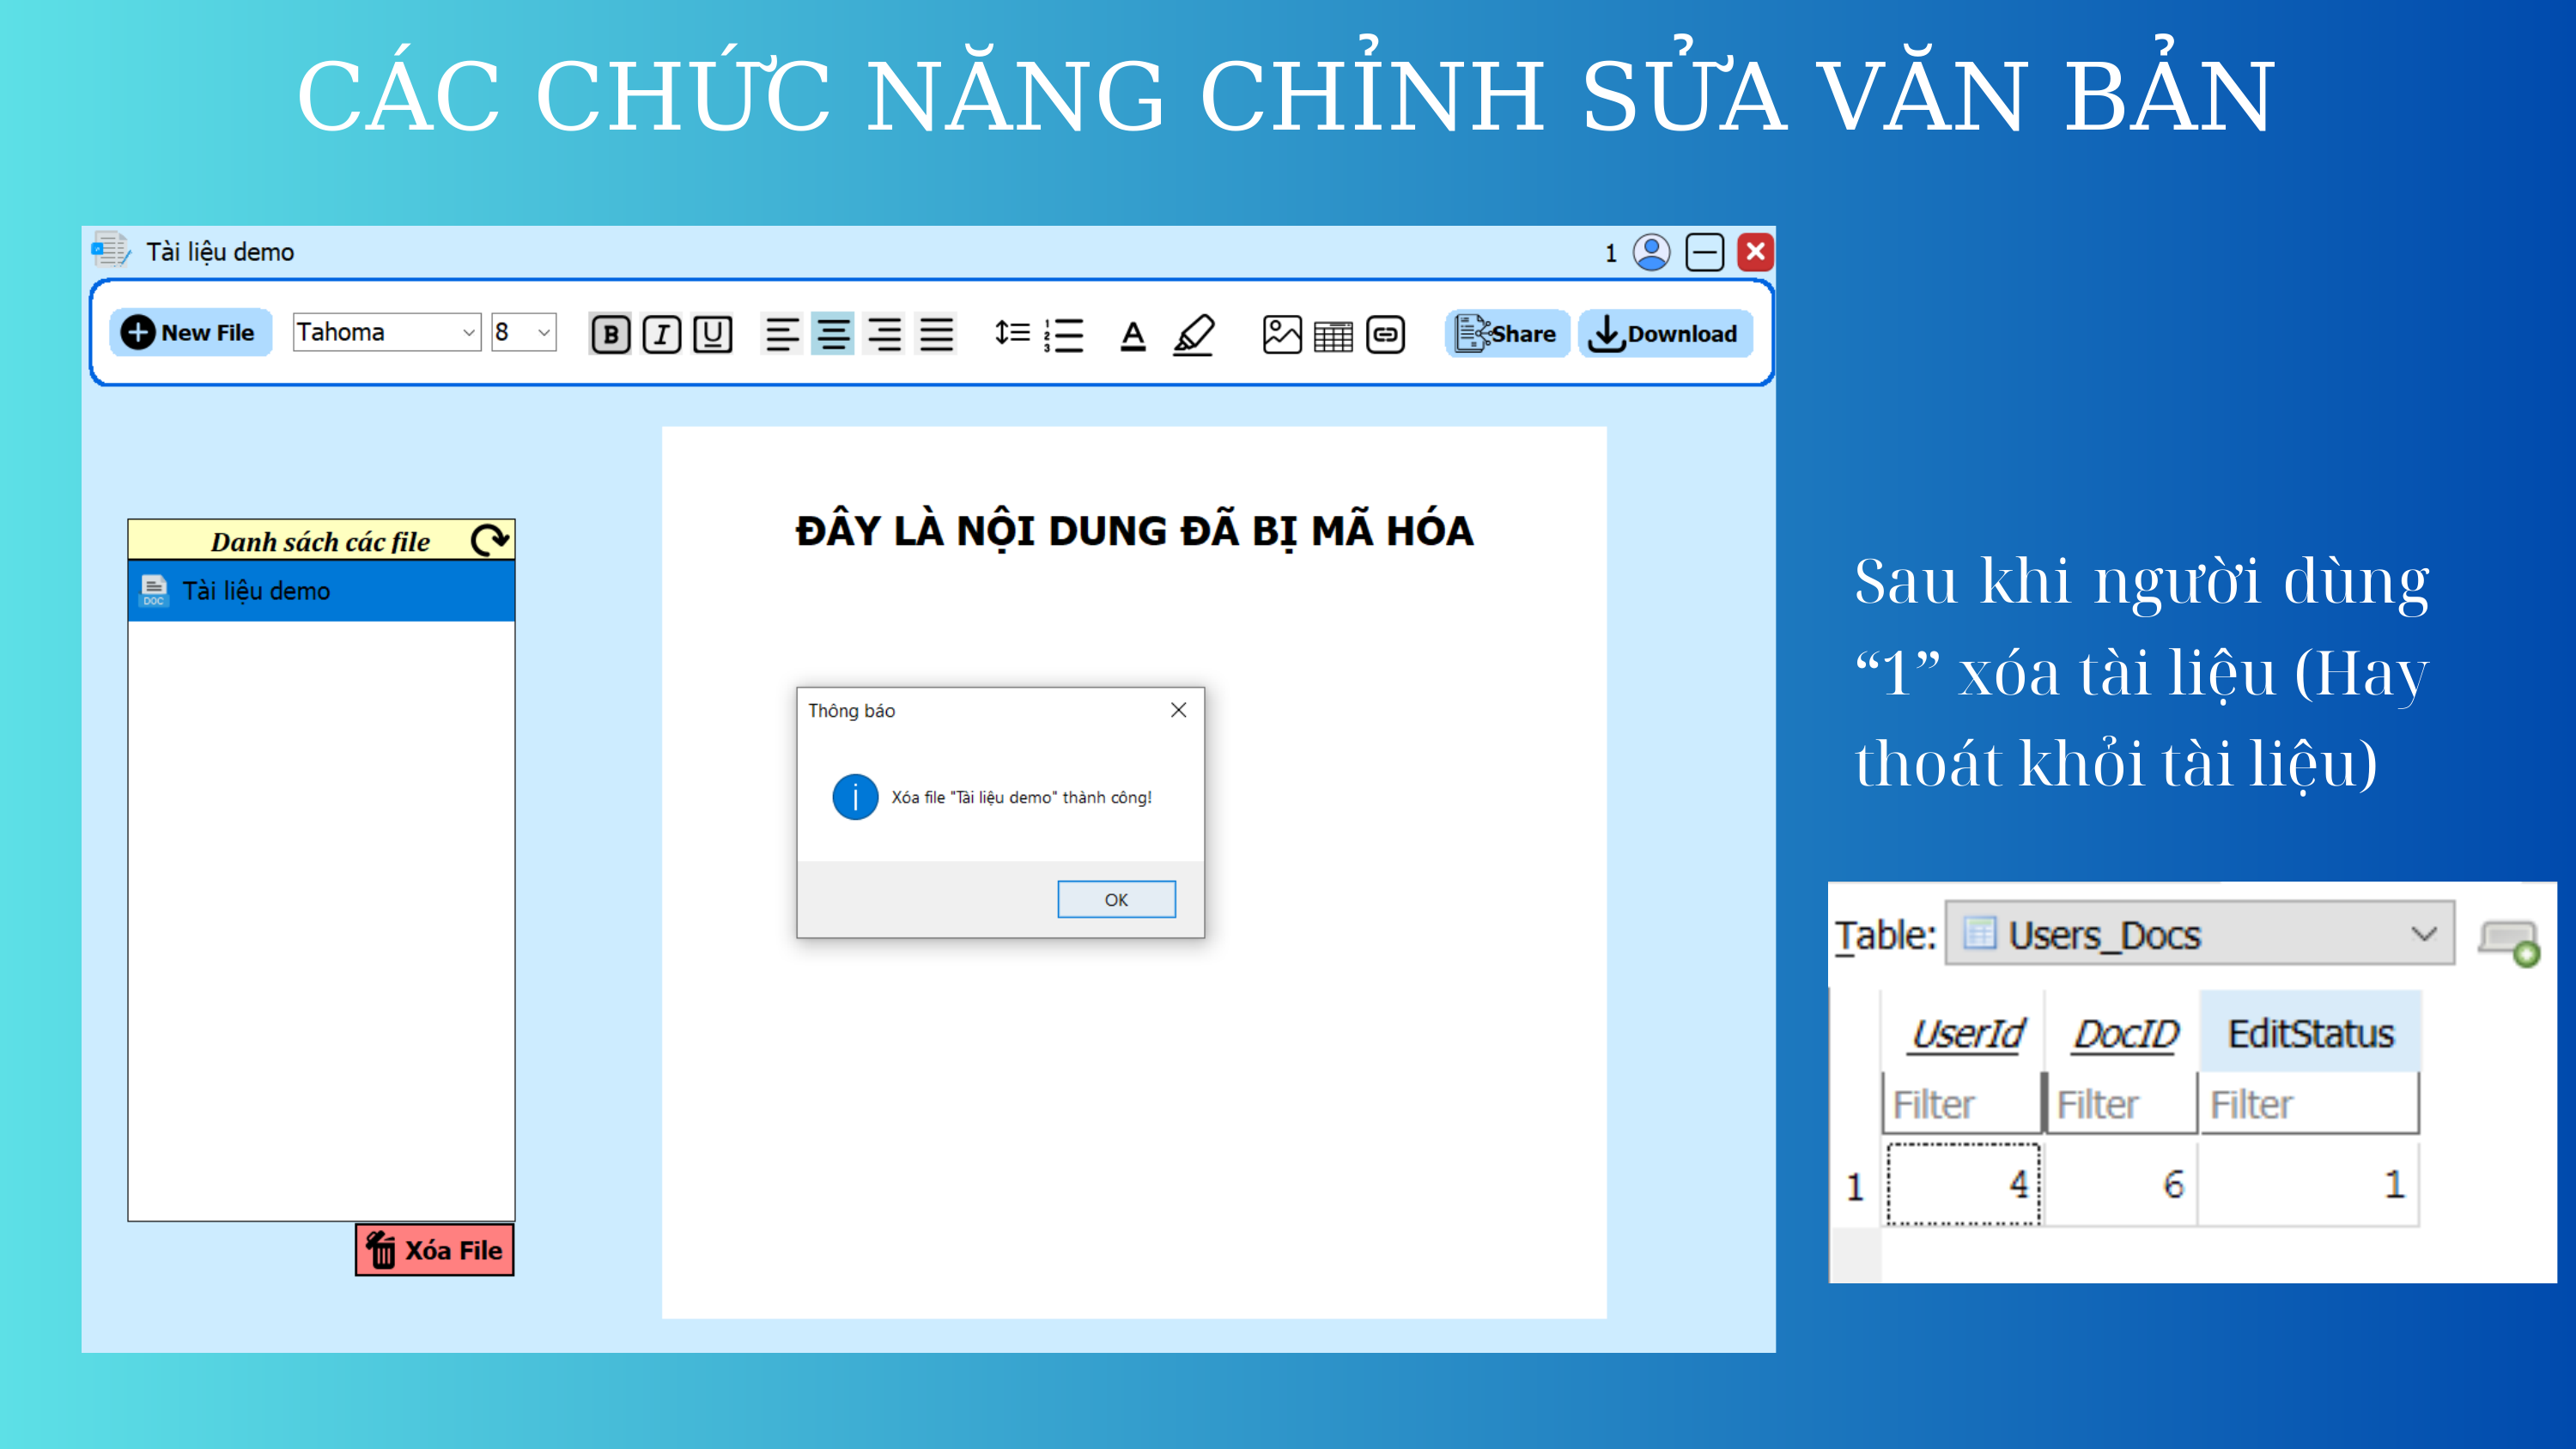

CÁC CHỨC NĂNG CHỈNH SỬA VĂN BẢN

Sau khi người dùng “1” xóa tài liệu (Hay thoát khỏi tài liệu)